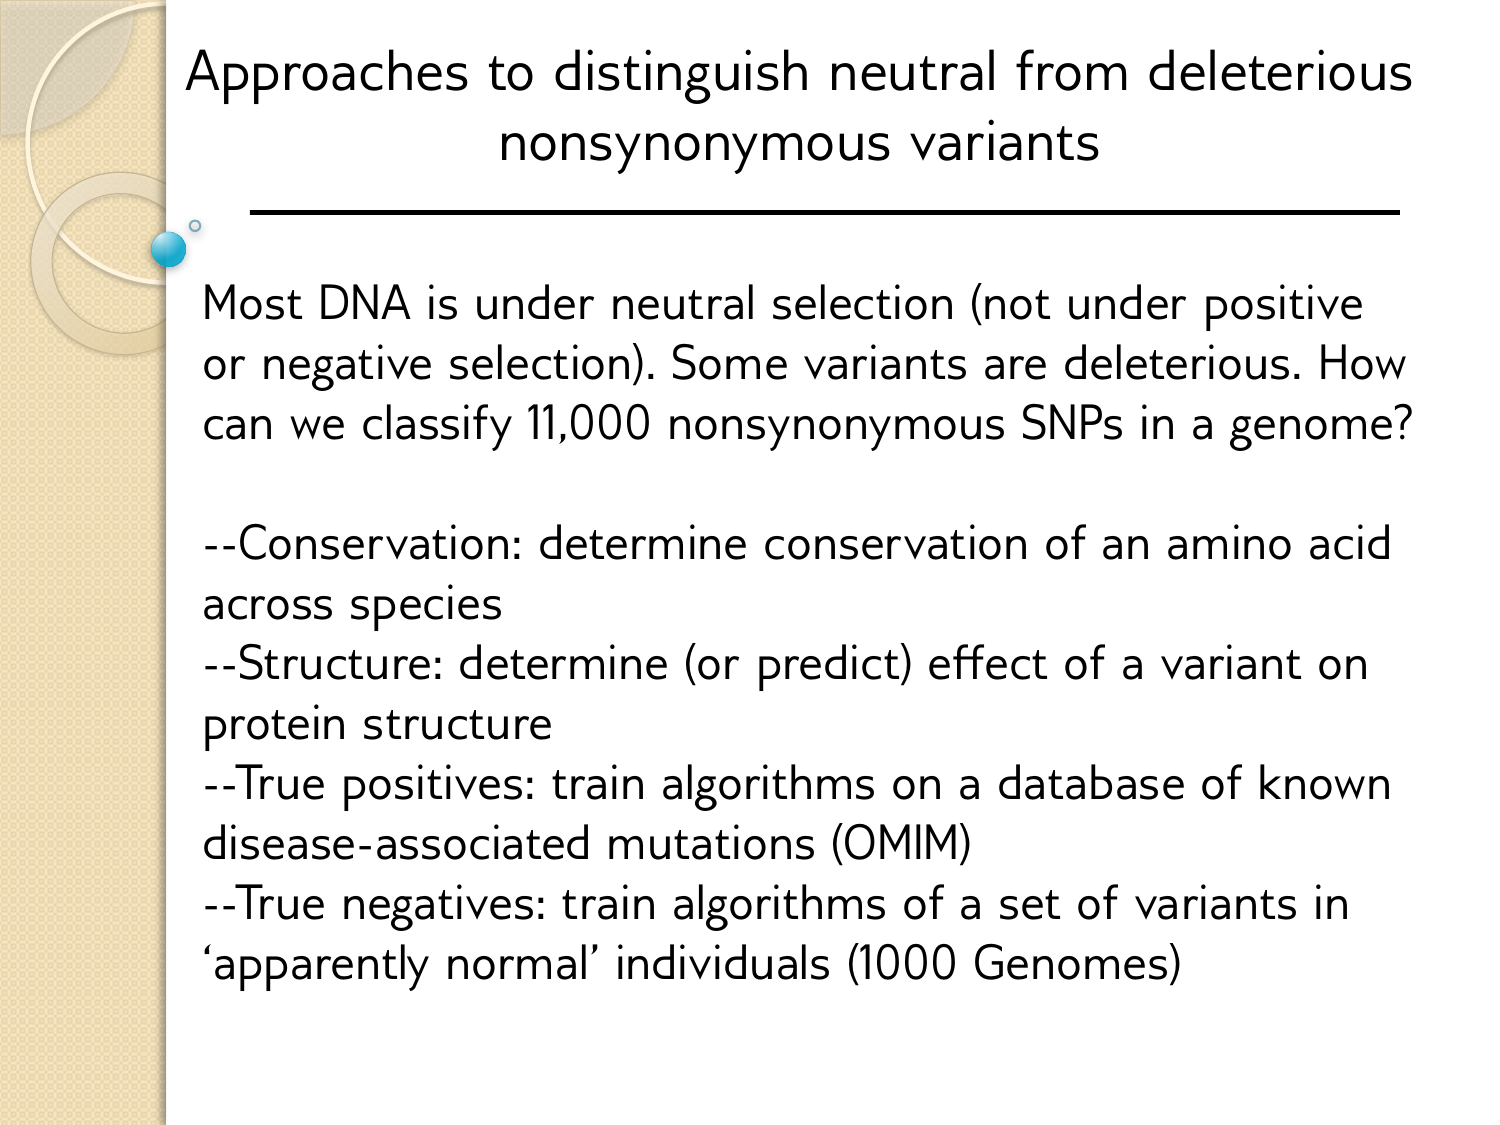

Approaches to distinguish neutral from deleterious nonsynonymous variants

Most DNA is under neutral selection (not under positive or negative selection). Some variants are deleterious. How can we classify 11,000 nonsynonymous SNPs in a genome?

--Conservation: determine conservation of an amino acid across species
--Structure: determine (or predict) effect of a variant on protein structure
--True positives: train algorithms on a database of known disease-associated mutations (OMIM)
--True negatives: train algorithms of a set of variants in ‘apparently normal’ individuals (1000 Genomes)